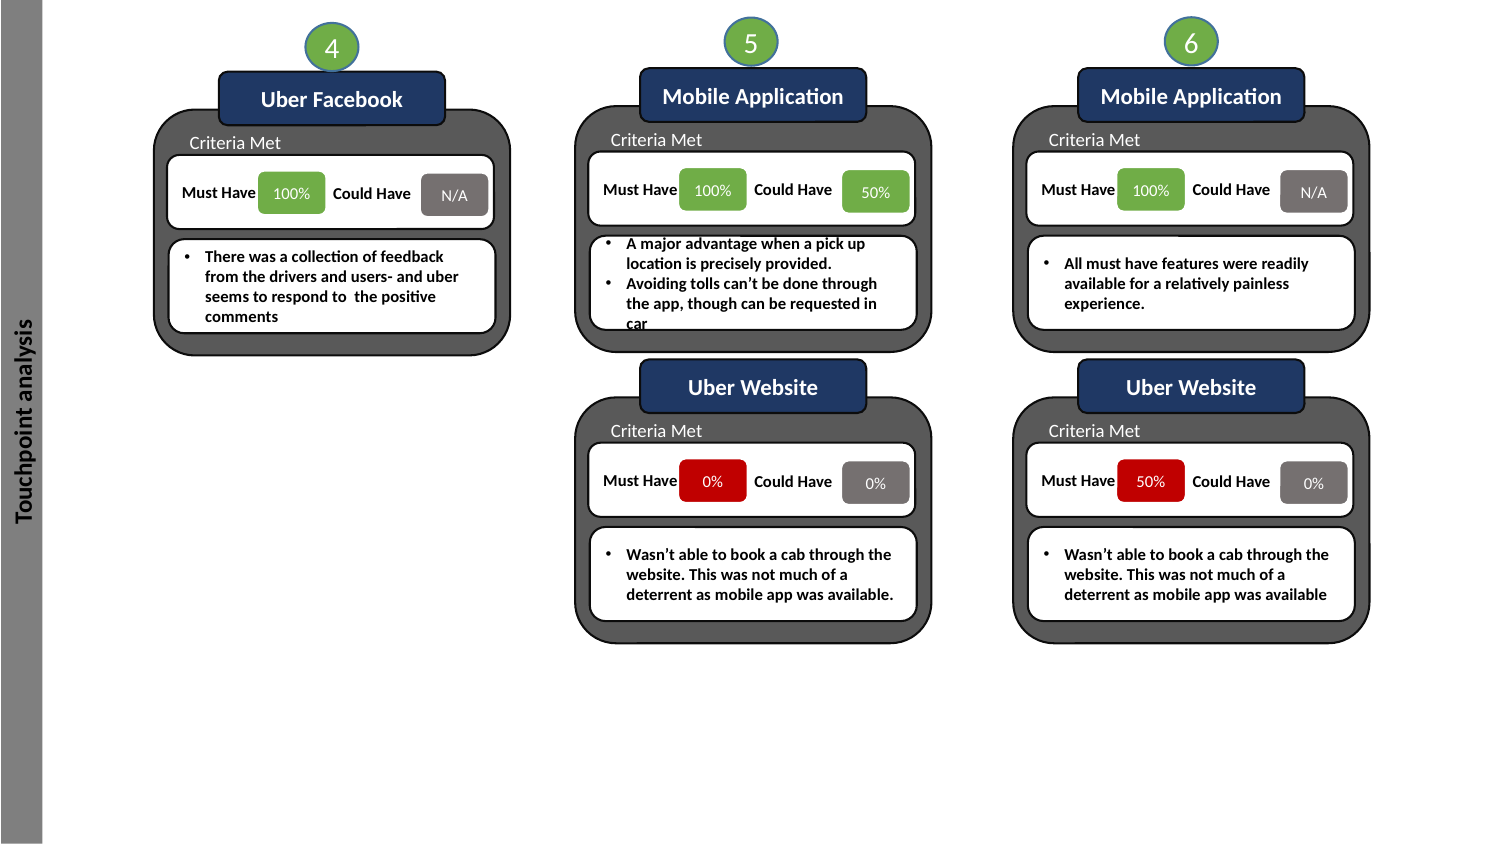

6
5
4
Mobile Application
Mobile Application
Uber Facebook

Criteria Met
Criteria Met
Criteria Met
Must Have
Must Have
Must Have
100%
100%
50%
N/A
100%
N/A
Could Have
Could Have
Could Have
A major advantage when a pick up location is precisely provided.
Avoiding tolls can’t be done through the app, though can be requested in car
All must have features were readily available for a relatively painless experience.
There was a collection of feedback from the drivers and users- and uber seems to respond to  the positive comments
Uber Website
Uber Website
Touchpoint analysis

Criteria Met
Criteria Met
Must Have
Must Have
0%
50%
0%
0%
Could Have
Could Have
Wasn’t able to book a cab through the website. This was not much of a deterrent as mobile app was available.
Wasn’t able to book a cab through the website. This was not much of a deterrent as mobile app was available